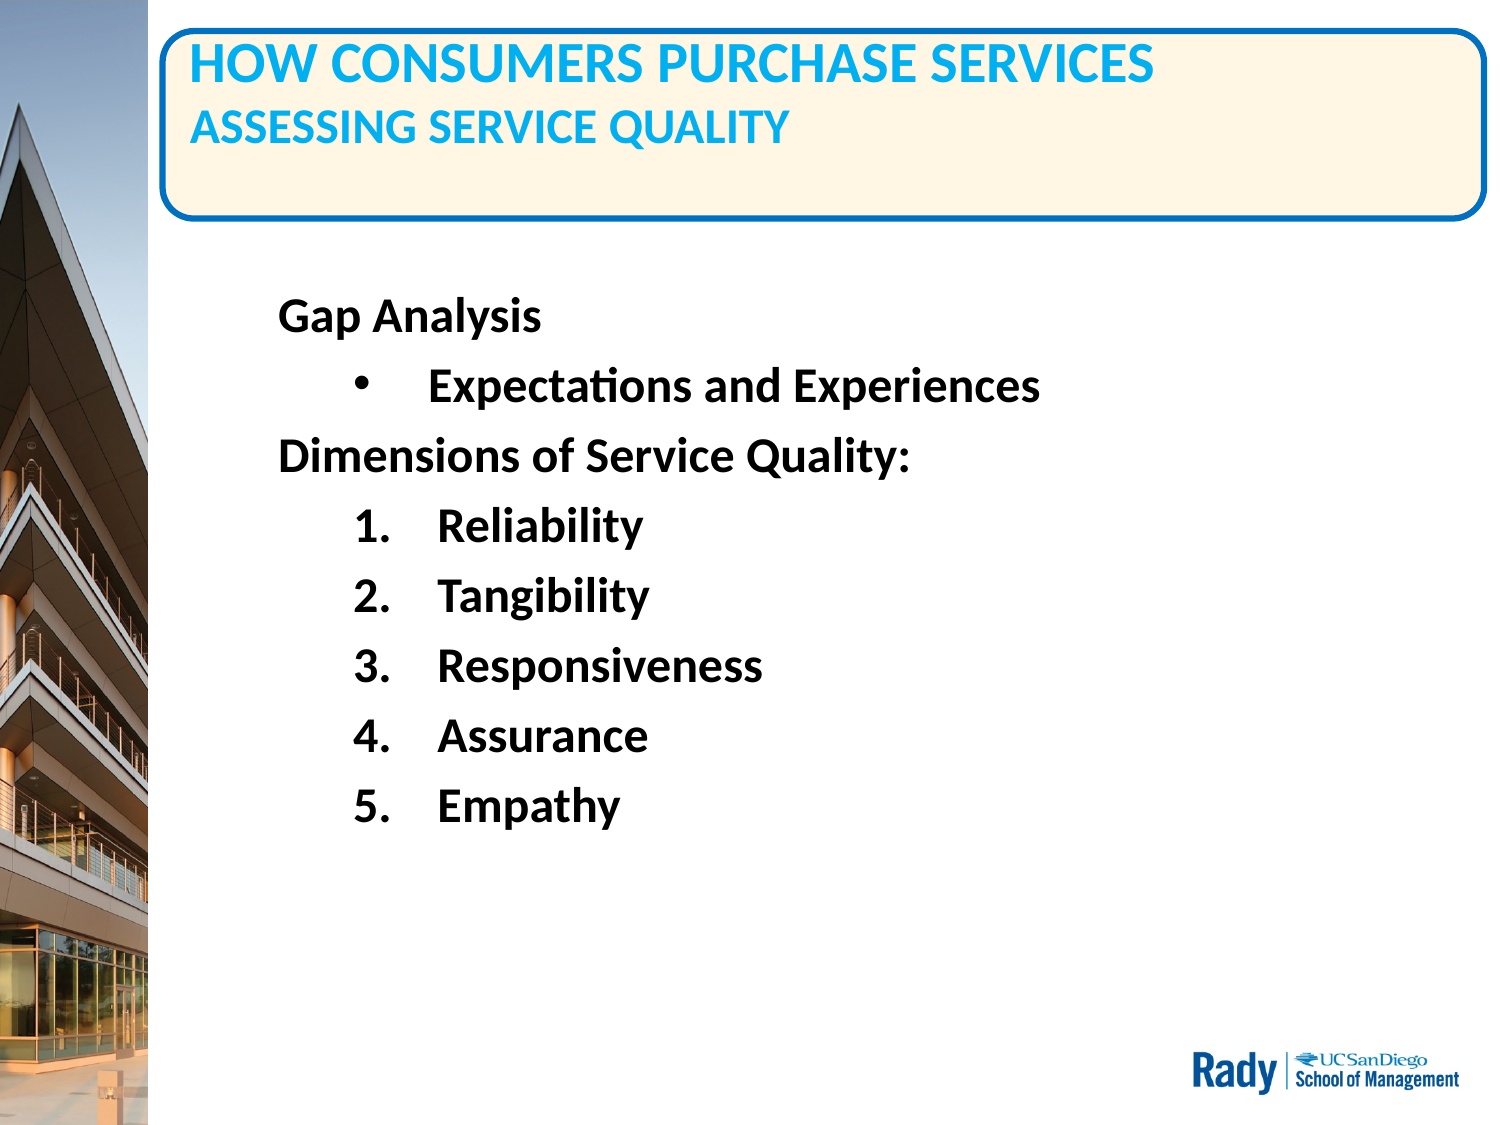

# HOW CONSUMERS PURCHASE SERVICES ASSESSING SERVICE QUALITY
Gap Analysis
Expectations and Experiences
Dimensions of Service Quality:
Reliability
Tangibility
Responsiveness
Assurance
Empathy